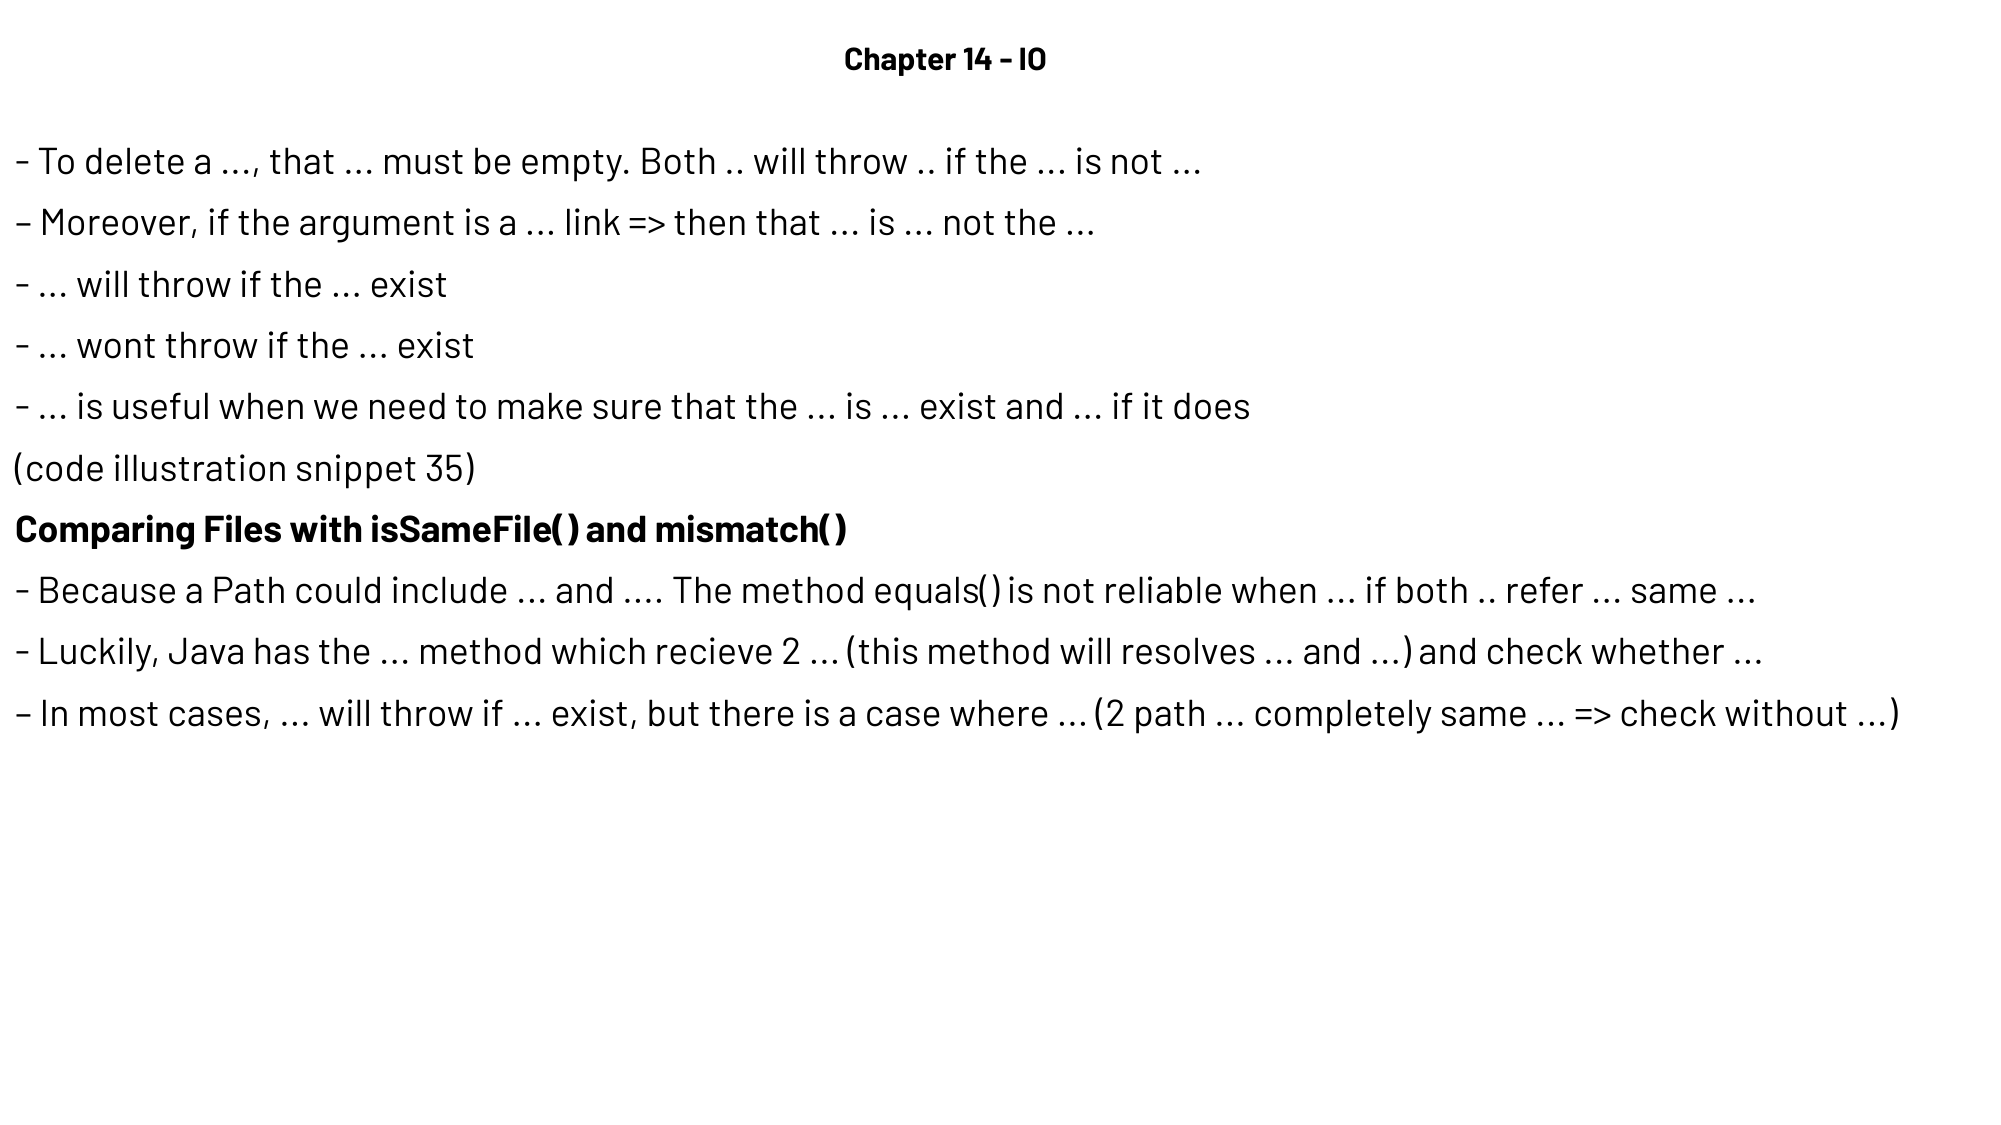

Chapter 14 - IO
- To delete a ..., that ... must be empty. Both .. will throw .. if the ... is not ...
– Moreover, if the argument is a ... link => then that ... is ... not the ...
- ... will throw if the ... exist
- ... wont throw if the ... exist
- ... is useful when we need to make sure that the ... is ... exist and ... if it does
(code illustration snippet 35)
Comparing Files with isSameFile() and mismatch()
- Because a Path could include ... and .... The method equals() is not reliable when ... if both .. refer ... same ...
- Luckily, Java has the ... method which recieve 2 ... (this method will resolves ... and ...) and check whether ...
– In most cases, ... will throw if ... exist, but there is a case where ... (2 path ... completely same ... => check without ...)